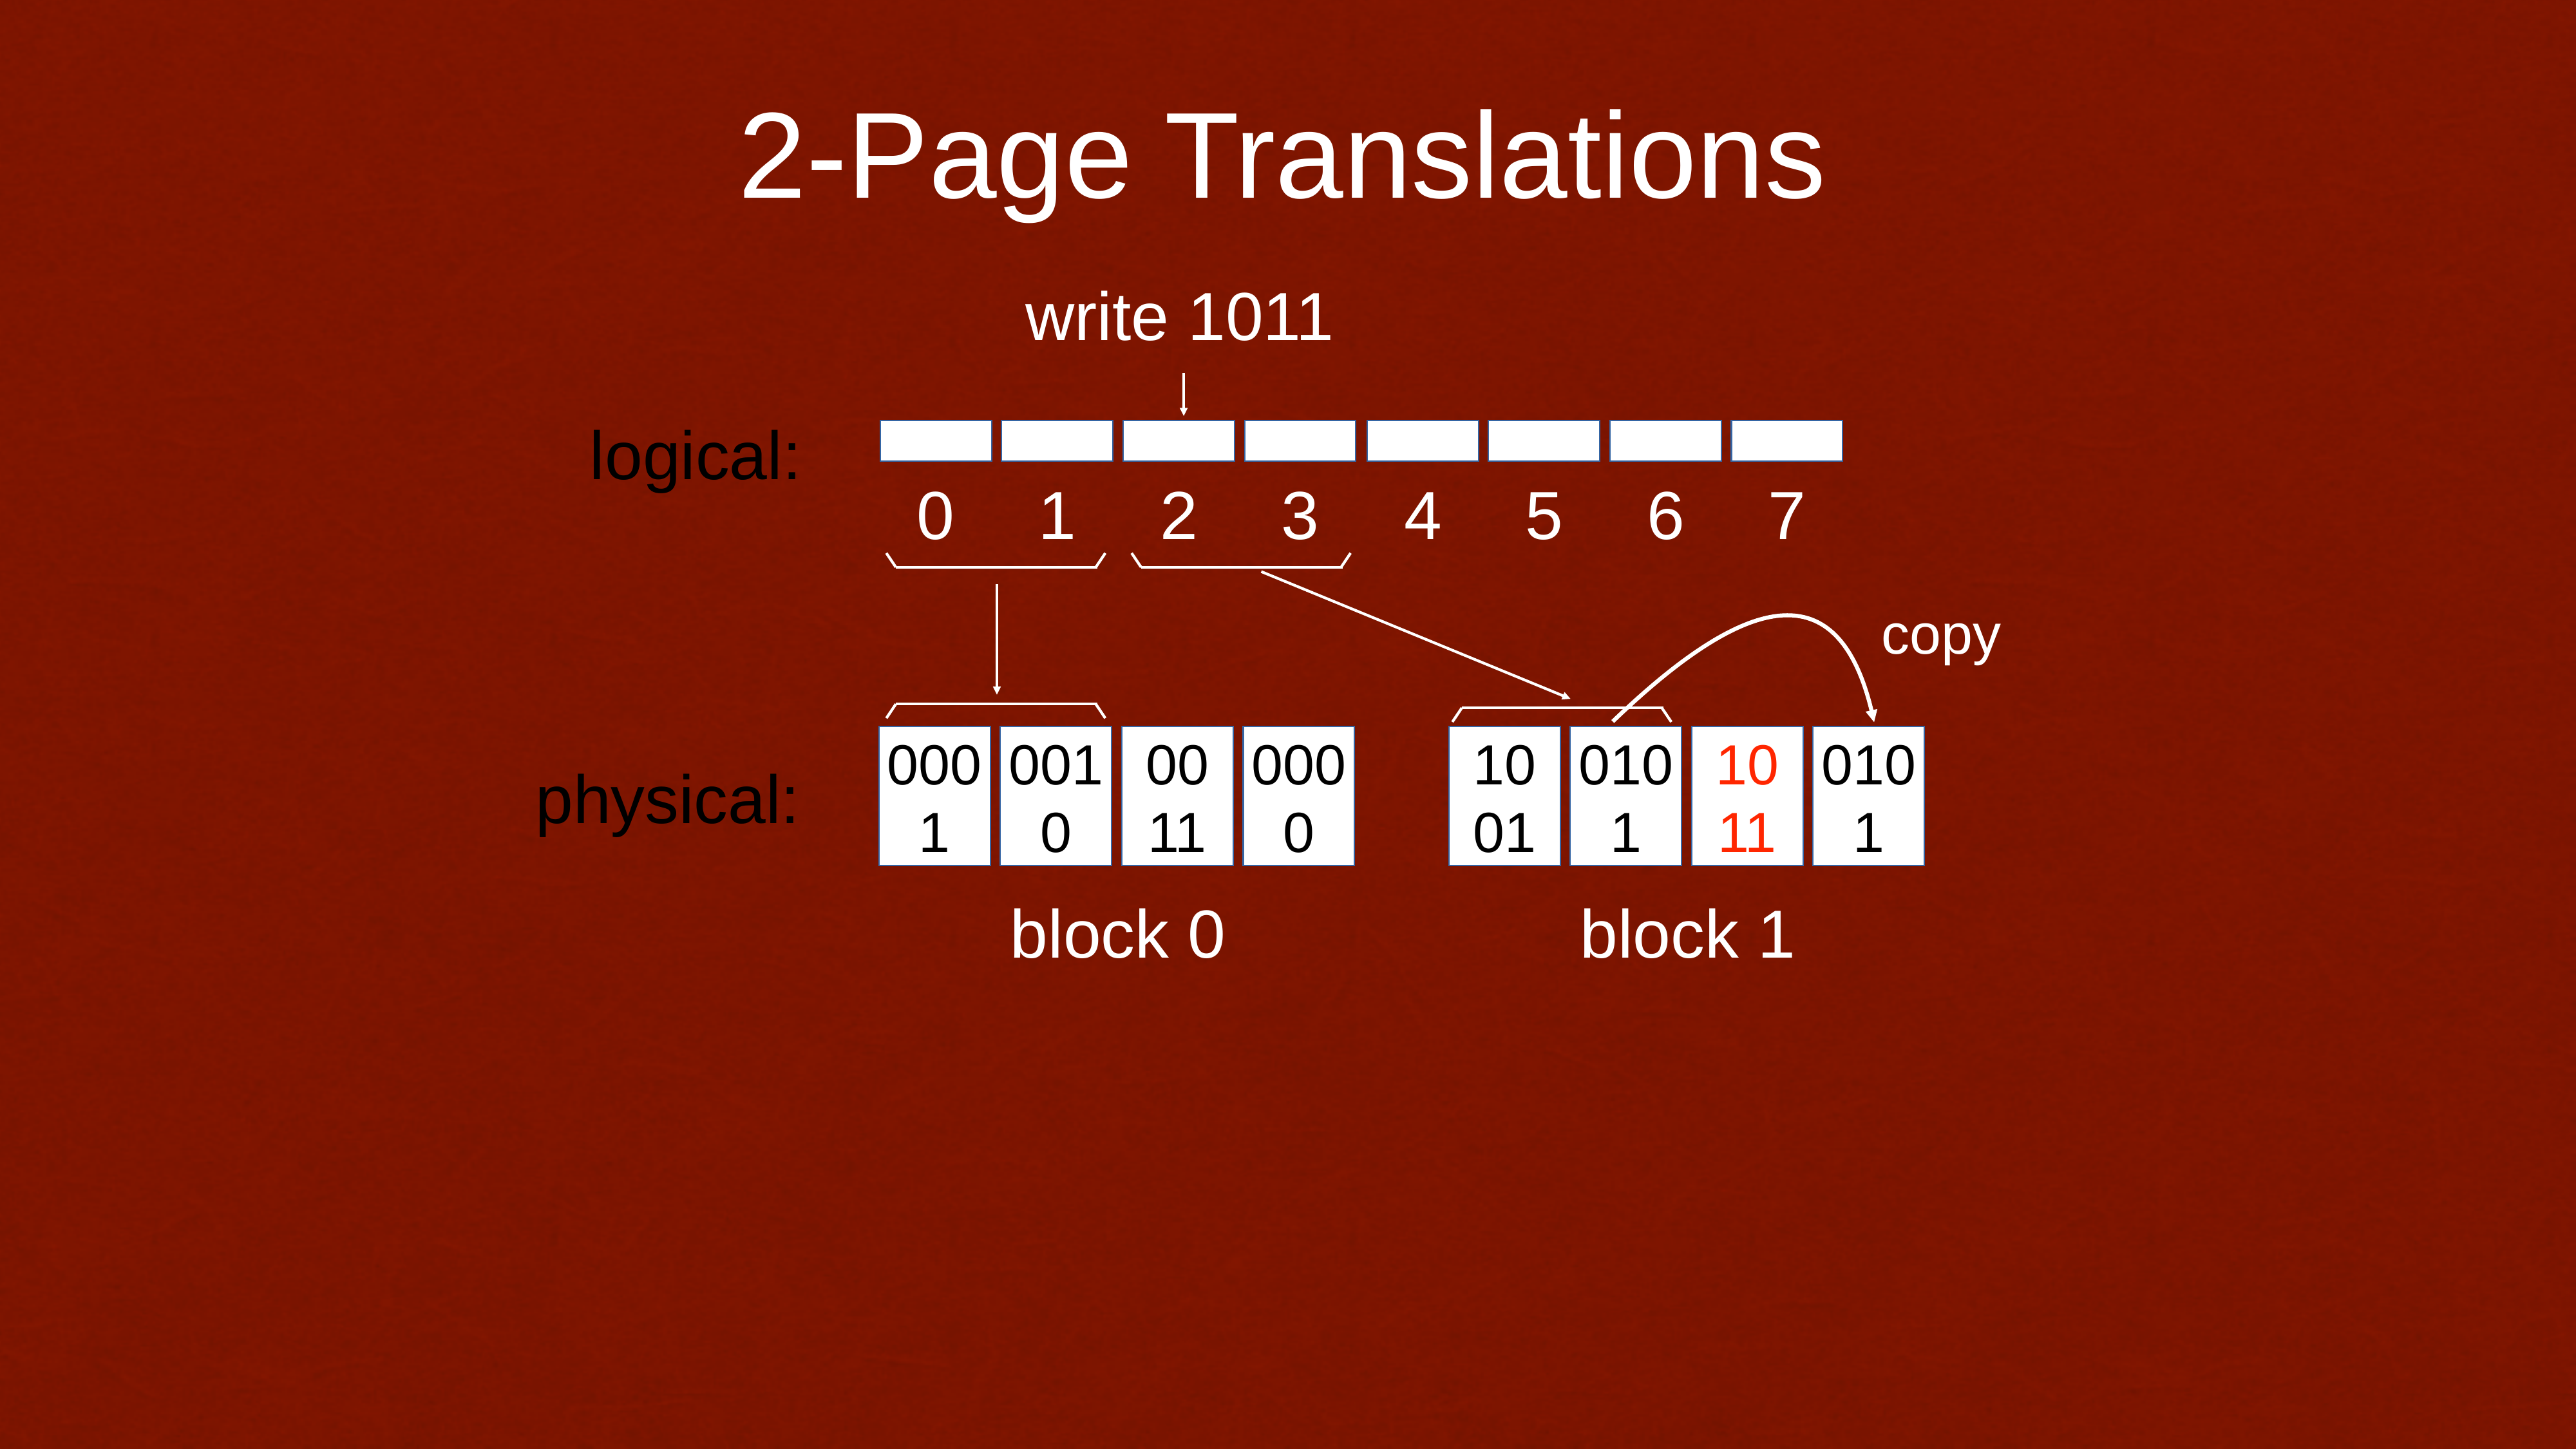

# 2-Page Translations
write 1011

logical:

0
1
2
3
4
5
6
7

copy

0001
0010
00
11
0000
10
01
0101
10
11
0101
physical:
block 0
block 1